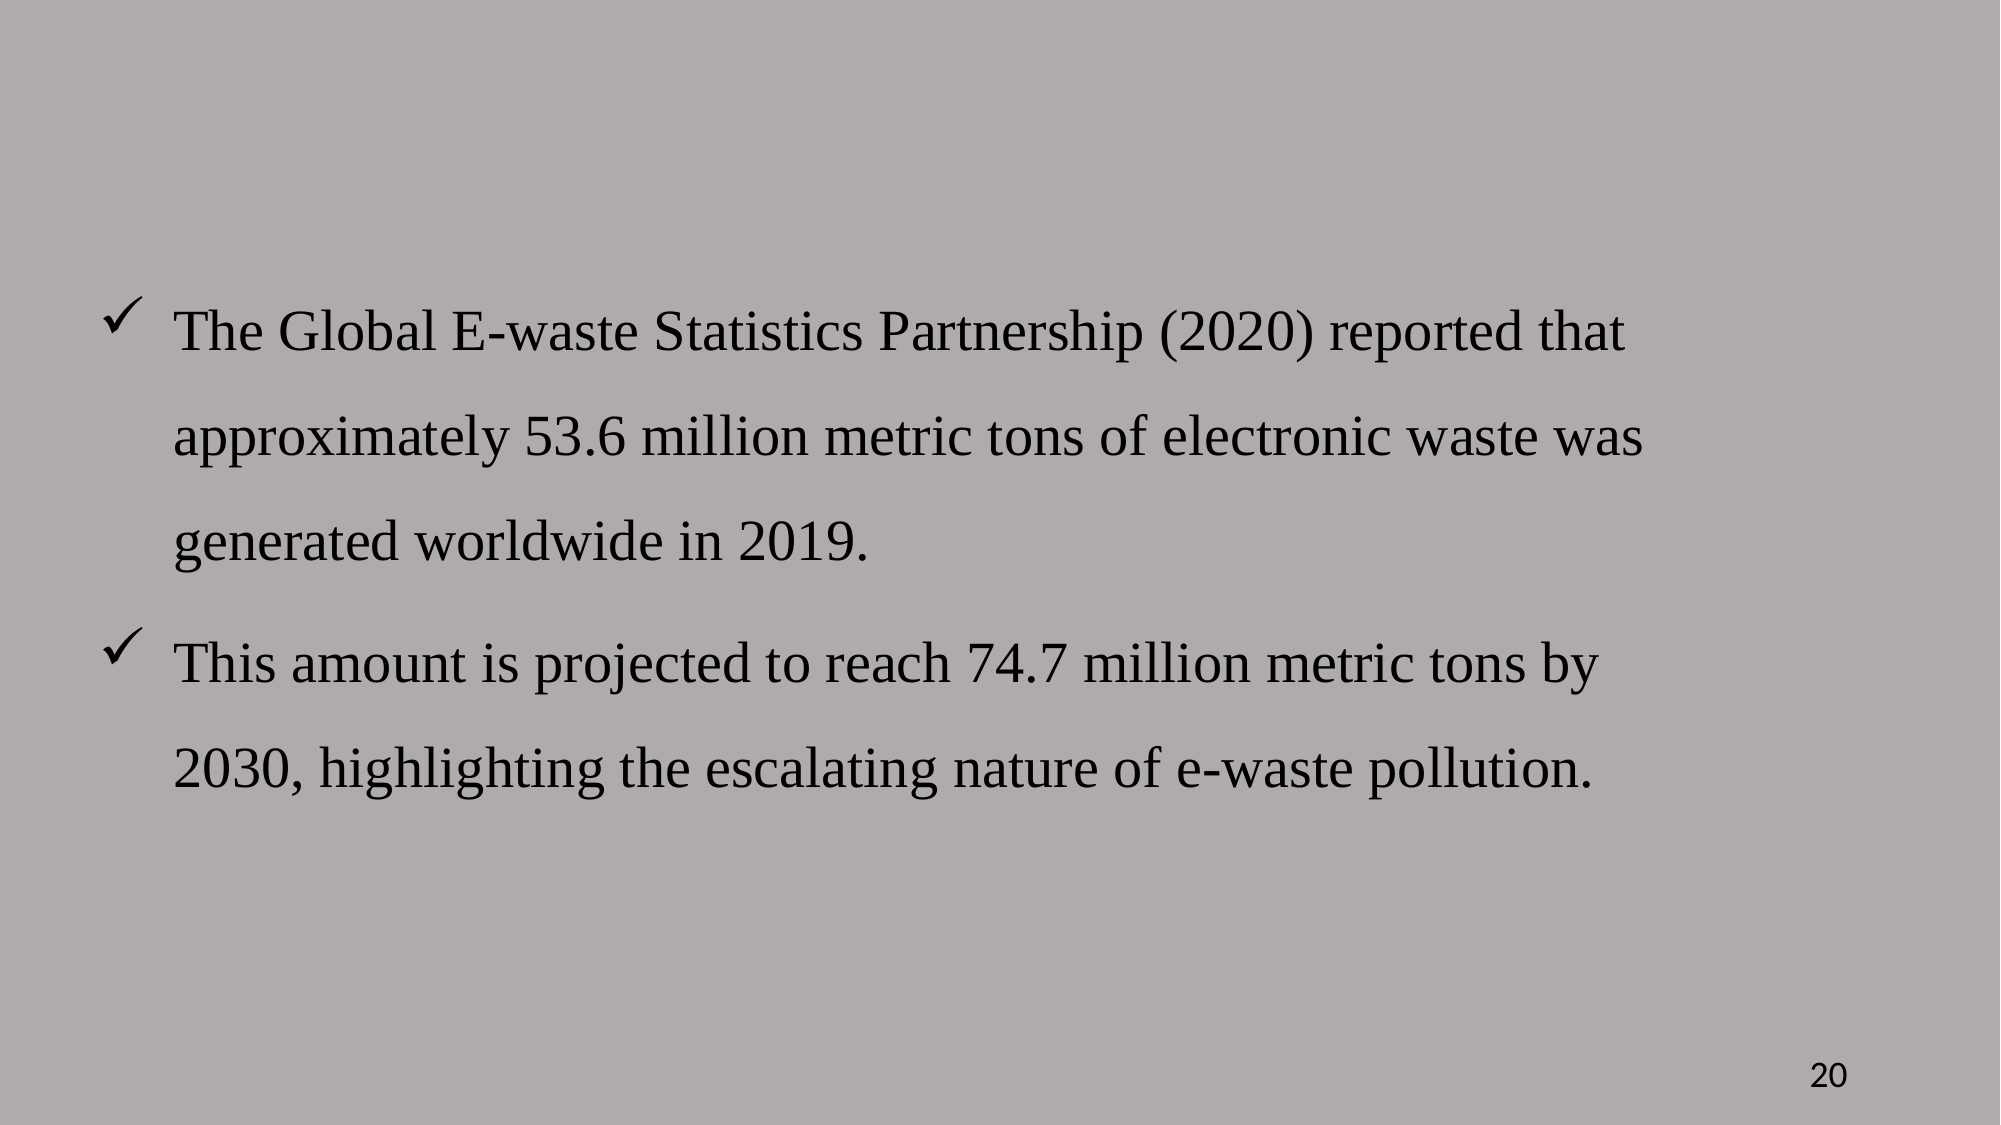

The Global E-waste Statistics Partnership (2020) reported that approximately 53.6 million metric tons of electronic waste was generated worldwide in 2019.
This amount is projected to reach 74.7 million metric tons by 2030, highlighting the escalating nature of e-waste pollution.
20